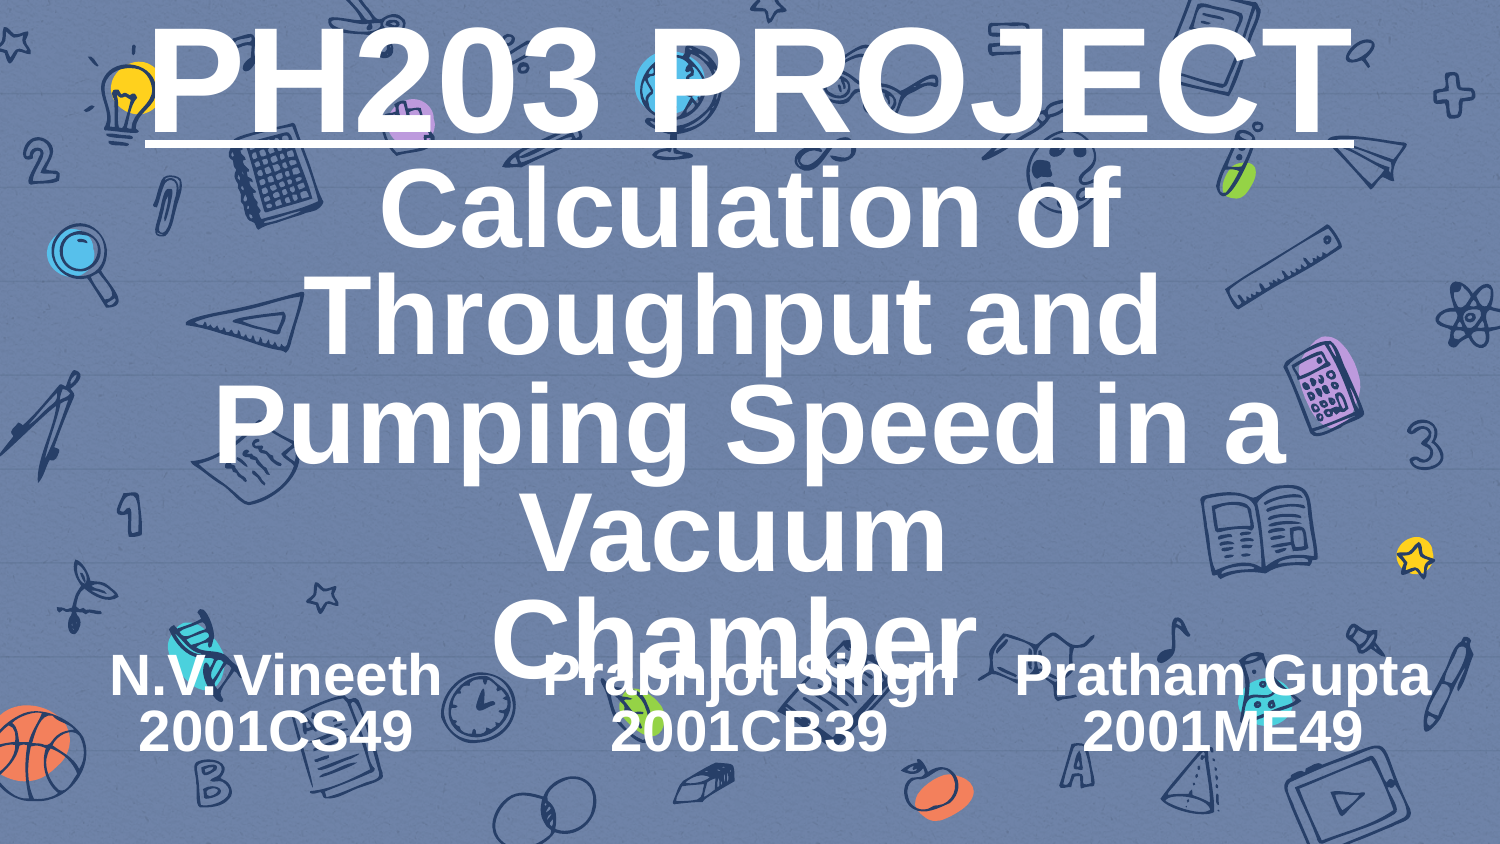

# PH203 PROJECT Calculation of Throughput and Pumping Speed in a Vacuum Chamber
N.V. Vineeth
2001CS49
Prabhjot Singh
2001CB39
Pratham Gupta
2001ME49